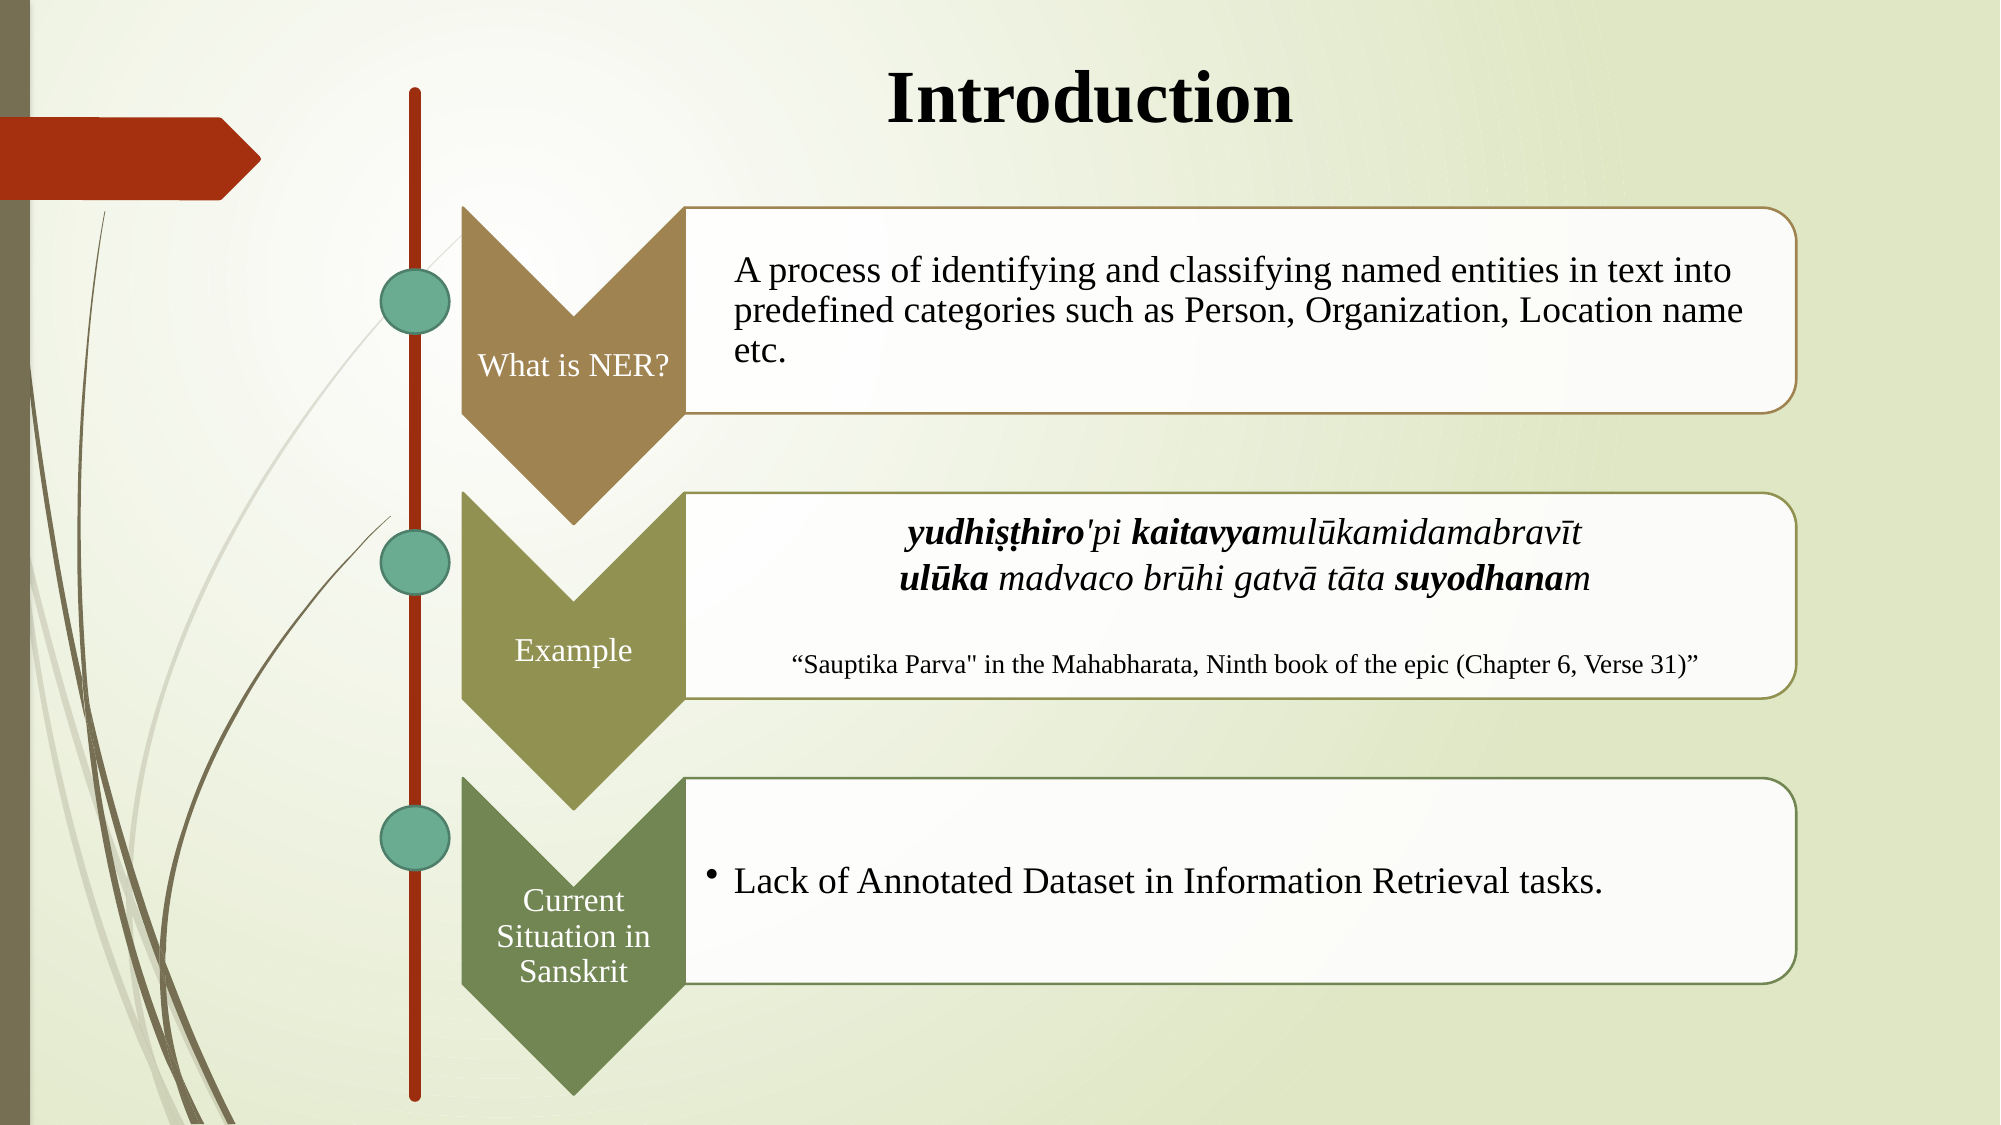

Introduction
What is NER?
   A process of identifying and classifying named entities in text into predefined categories such as Person, Organization, Location name etc.
Example
yudhiṣṭhiro'pi kaitavyamulūkamidamabravīt
ulūka madvaco brūhi gatvā tāta suyodhanam

“Sauptika Parva" in the Mahabharata, Ninth book of the epic (Chapter 6, Verse 31)”
Current Situation in Sanskrit
Lack of Annotated Dataset in Information Retrieval tasks.